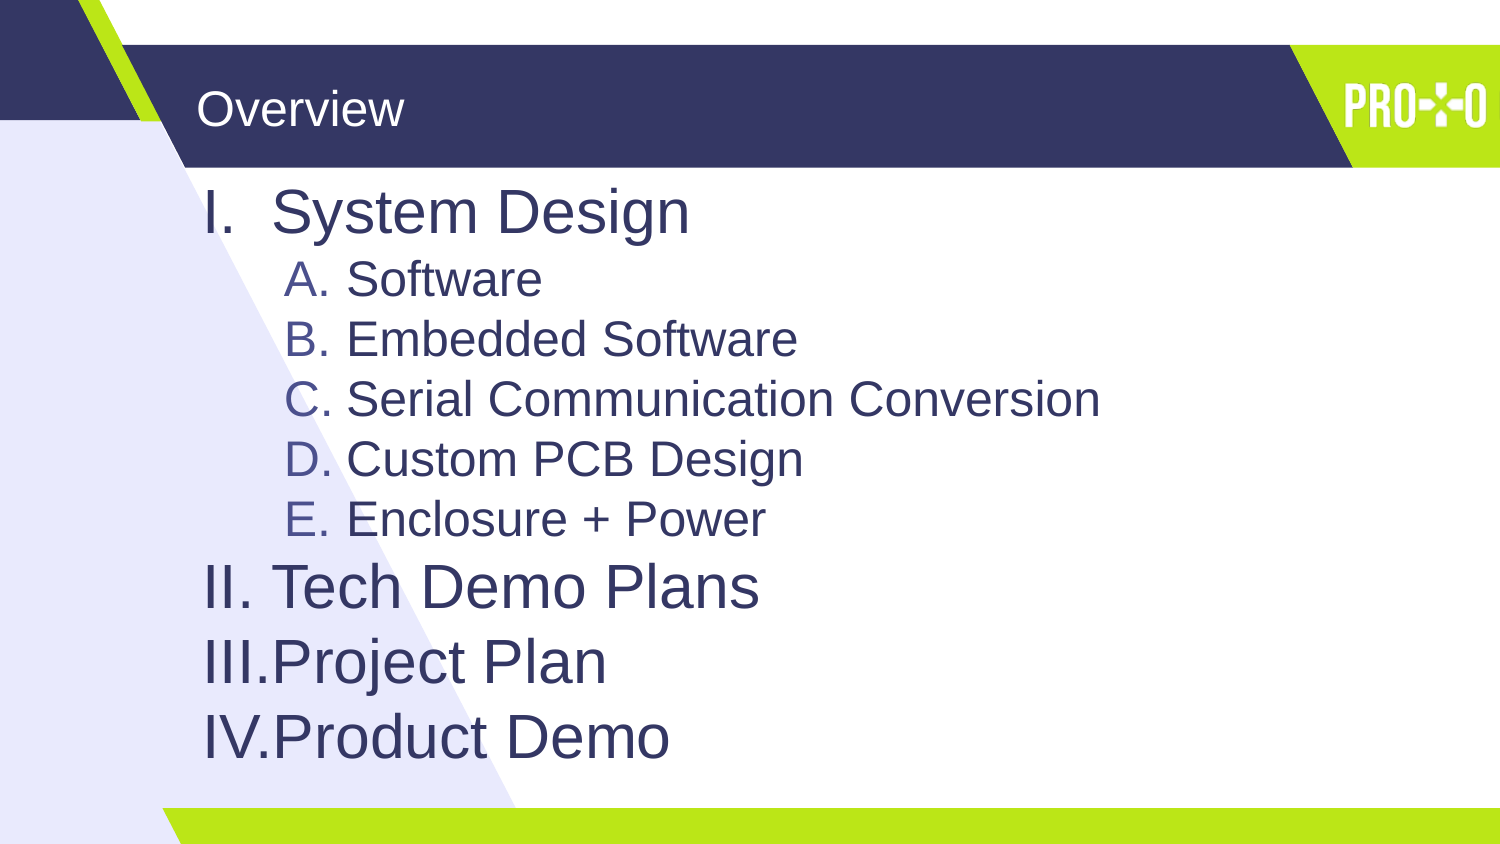

# Overview
System Design
Software
Embedded Software
Serial Communication Conversion
Custom PCB Design
Enclosure + Power
Tech Demo Plans
Project Plan
Product Demo